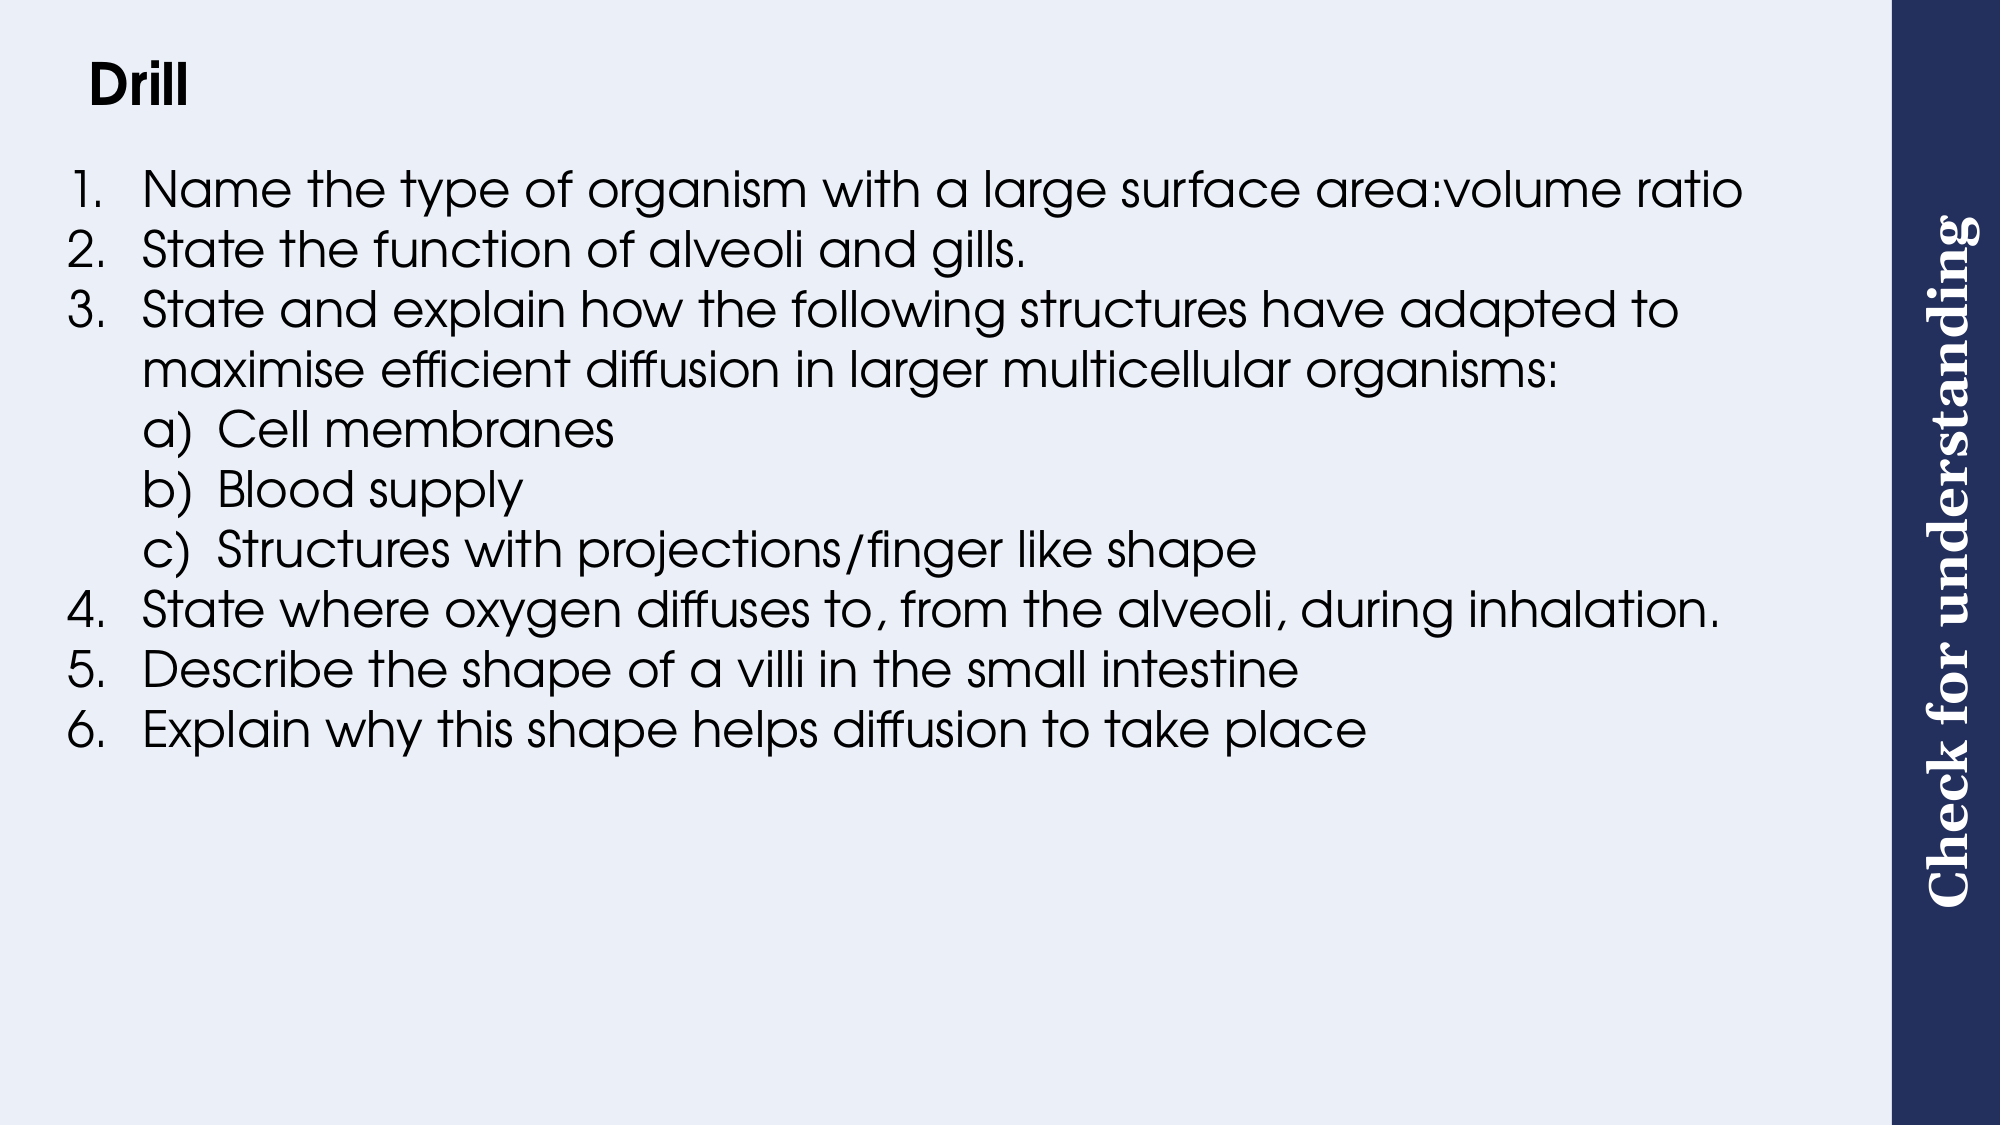

# Drill
Name the type of organism with a large surface area:volume ratio
State the function of alveoli and gills.
State and explain how the following structures have adapted to maximise efficient diffusion in larger multicellular organisms:
Cell membranes
Blood supply
Structures with projections/finger like shape
State where oxygen diffuses to, from the alveoli, during inhalation.
Describe the shape of a villi in the small intestine
Explain why this shape helps diffusion to take place